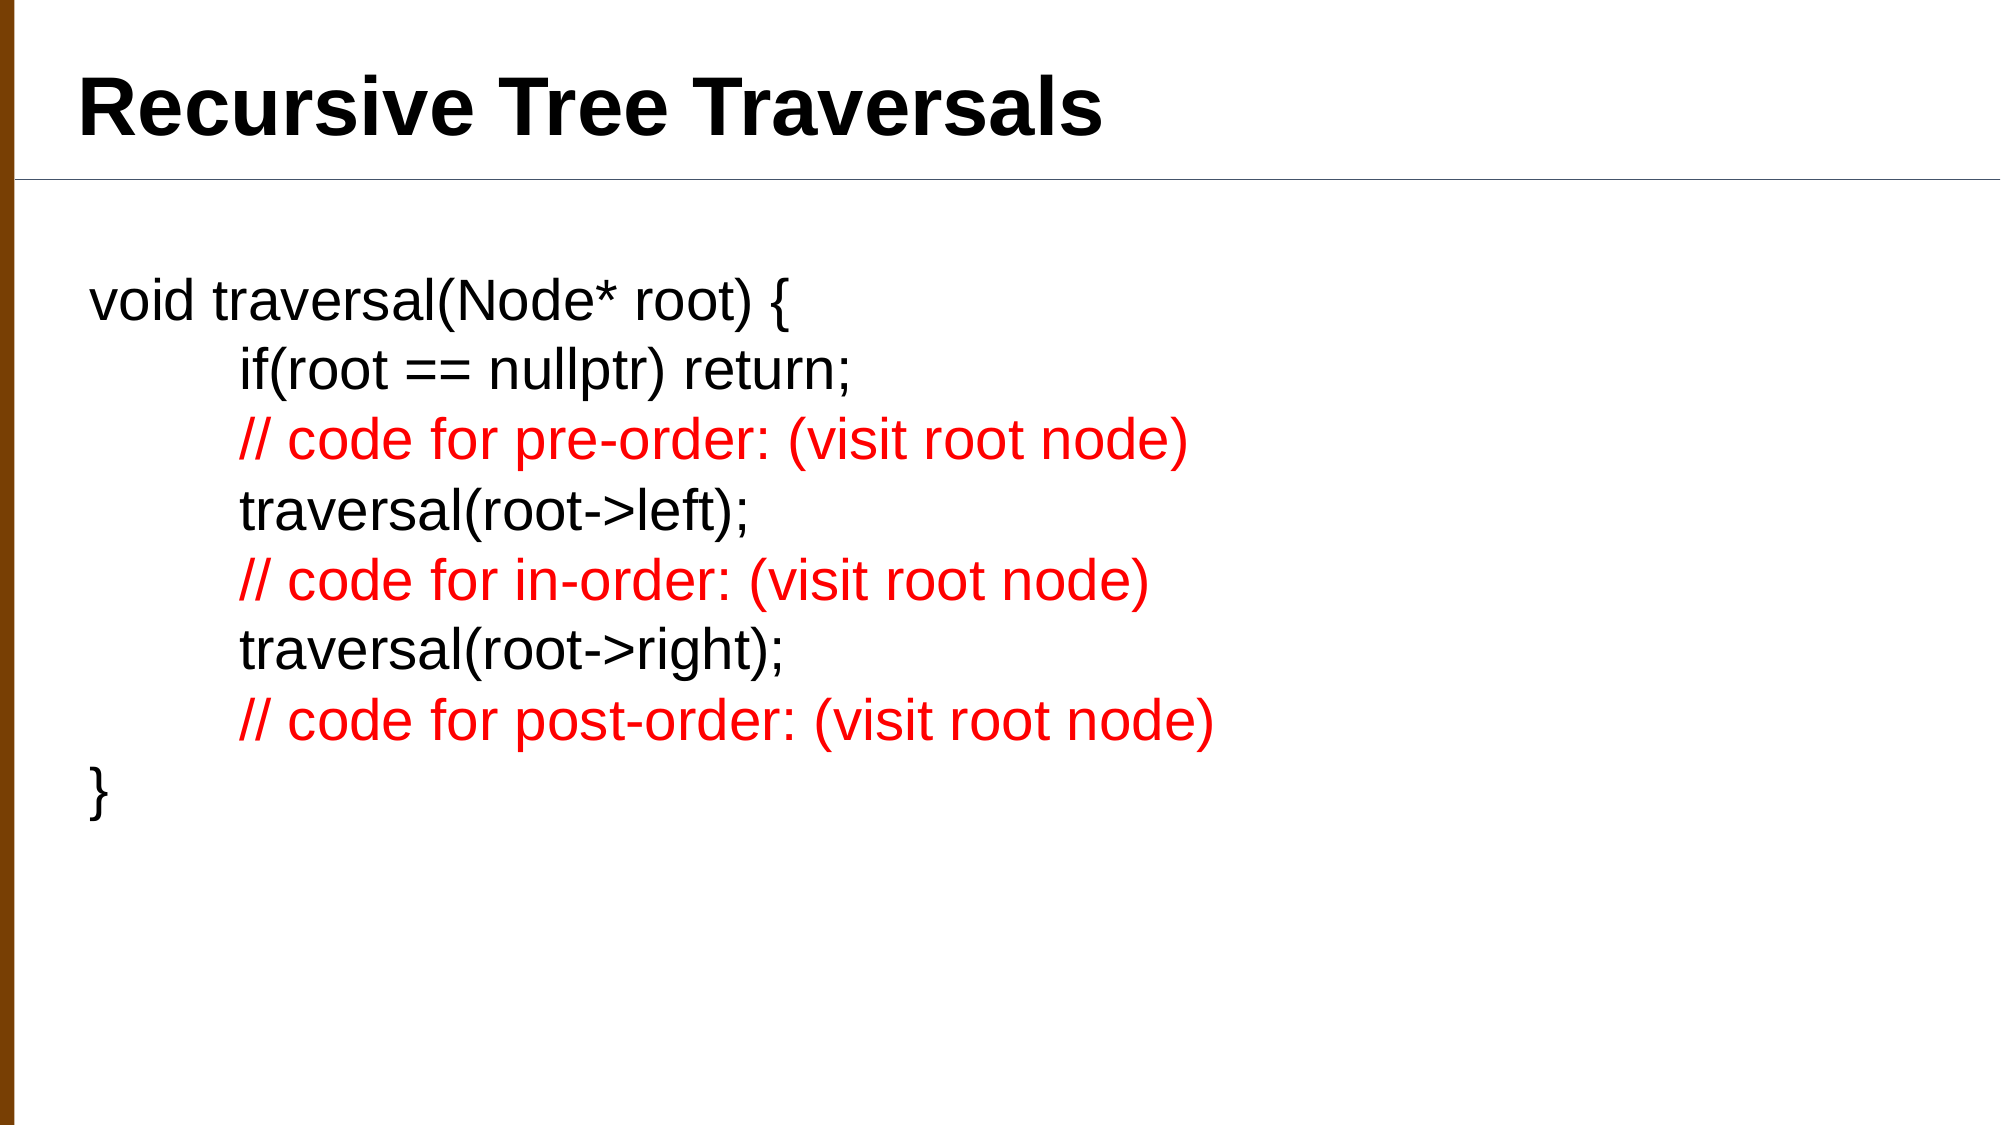

Recursive Tree Traversals
void traversal(Node* root) {
	if(root == nullptr) return;
	// code for pre-order: (visit root node)
	traversal(root->left);
	// code for in-order: (visit root node)
	traversal(root->right);
	// code for post-order: (visit root node)
}